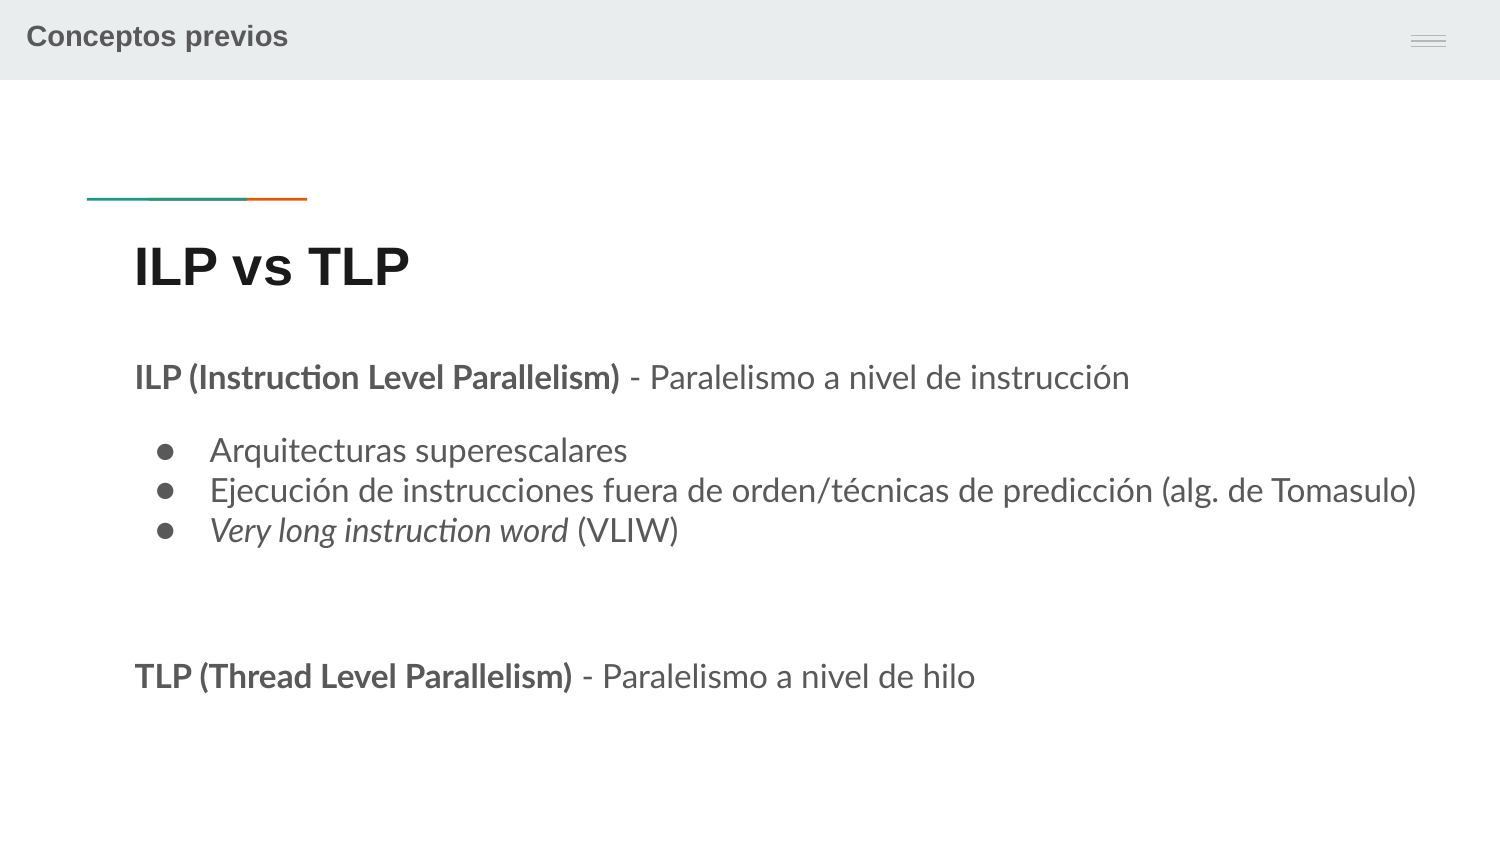

Conceptos previos
# ILP vs TLP
ILP (Instruction Level Parallelism) - Paralelismo a nivel de instrucción
Arquitecturas superescalares
Ejecución de instrucciones fuera de orden/técnicas de predicción (alg. de Tomasulo)
Very long instruction word (VLIW)

TLP (Thread Level Parallelism) - Paralelismo a nivel de hilo